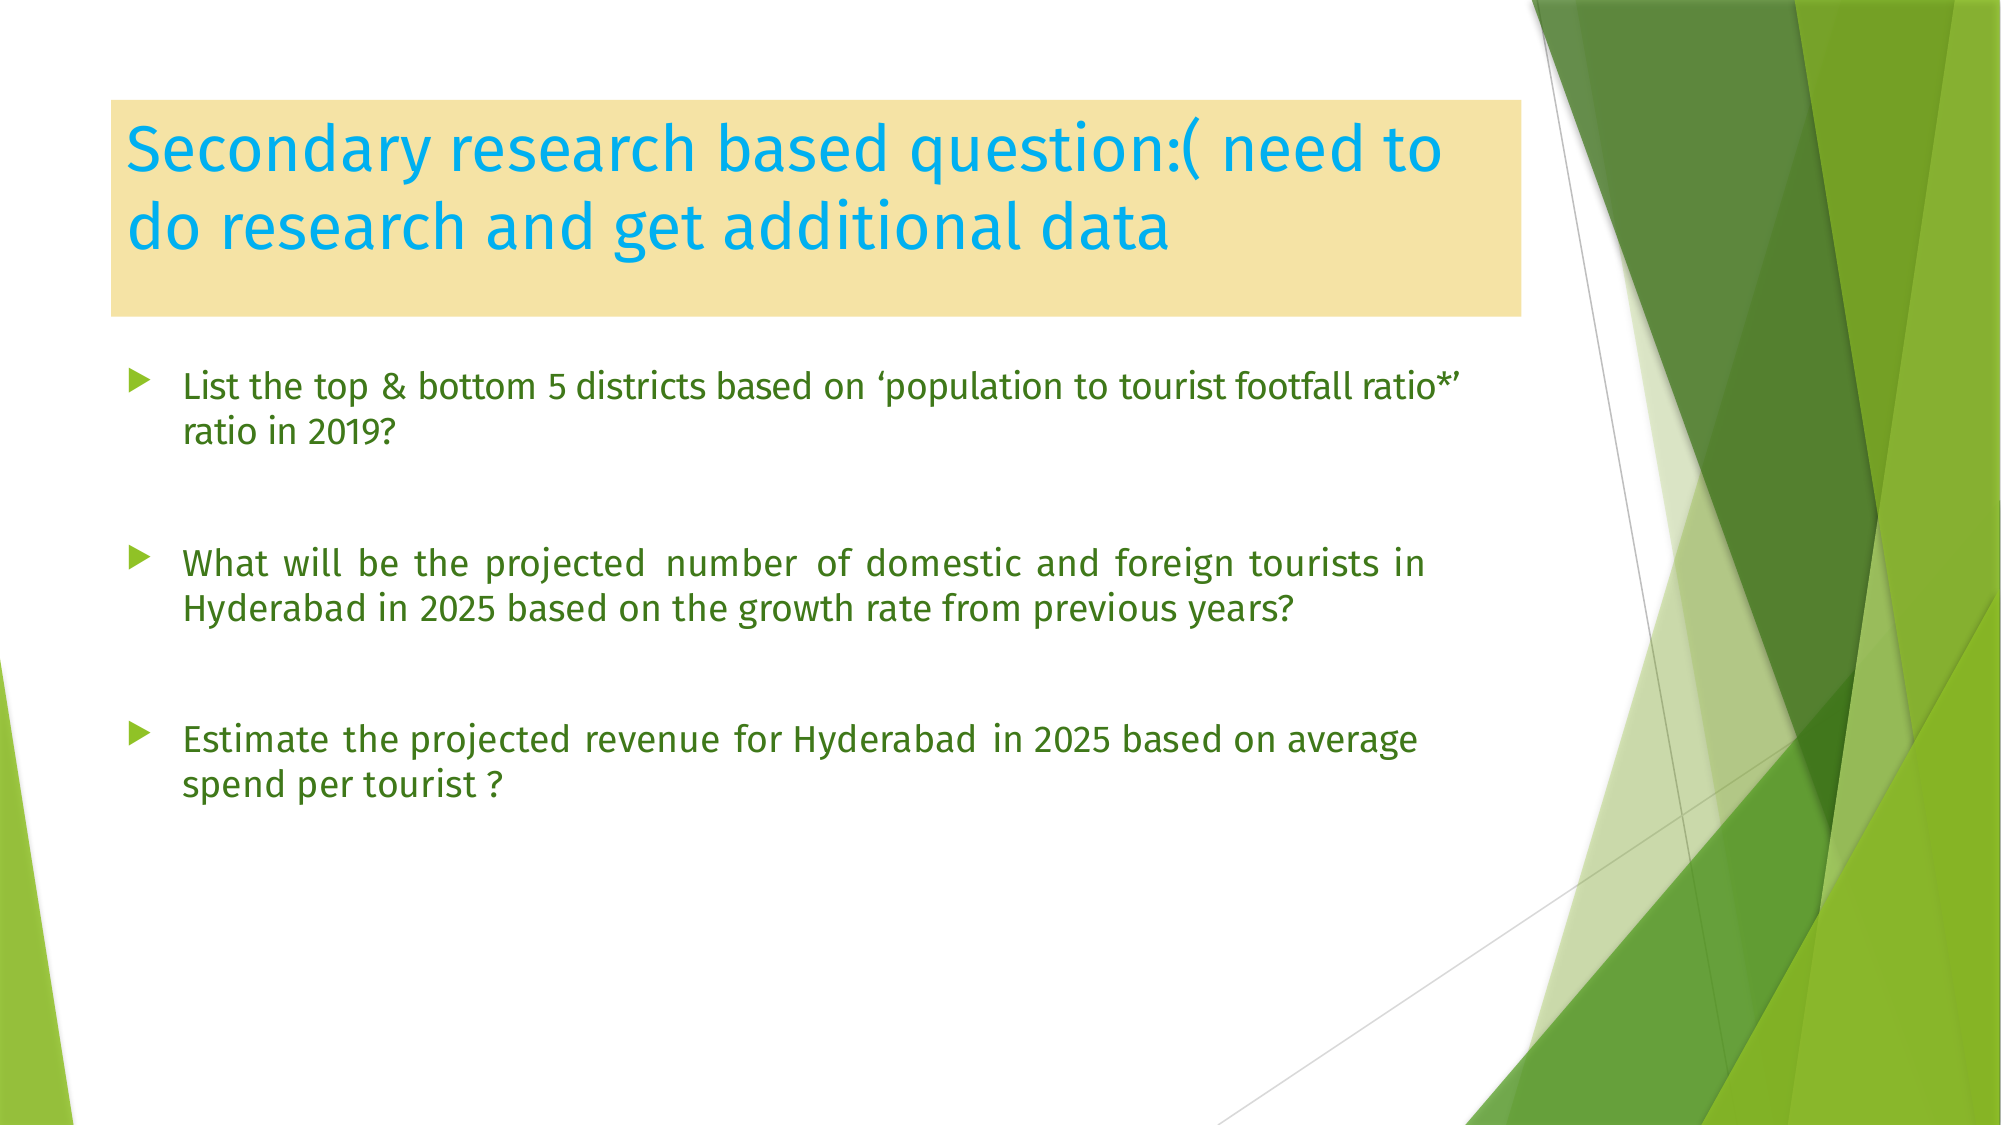

# Secondary research based question:( need to do research and get additional data
List the top & bottom 5 districts based on ‘population to tourist footfall ratio*’ ratio in 2019?

What will be the projected number of domestic and foreign tourists in Hyderabad in 2025 based on the growth rate from previous years?

Estimate the projected revenue for Hyderabad in 2025 based on average spend per tourist ?